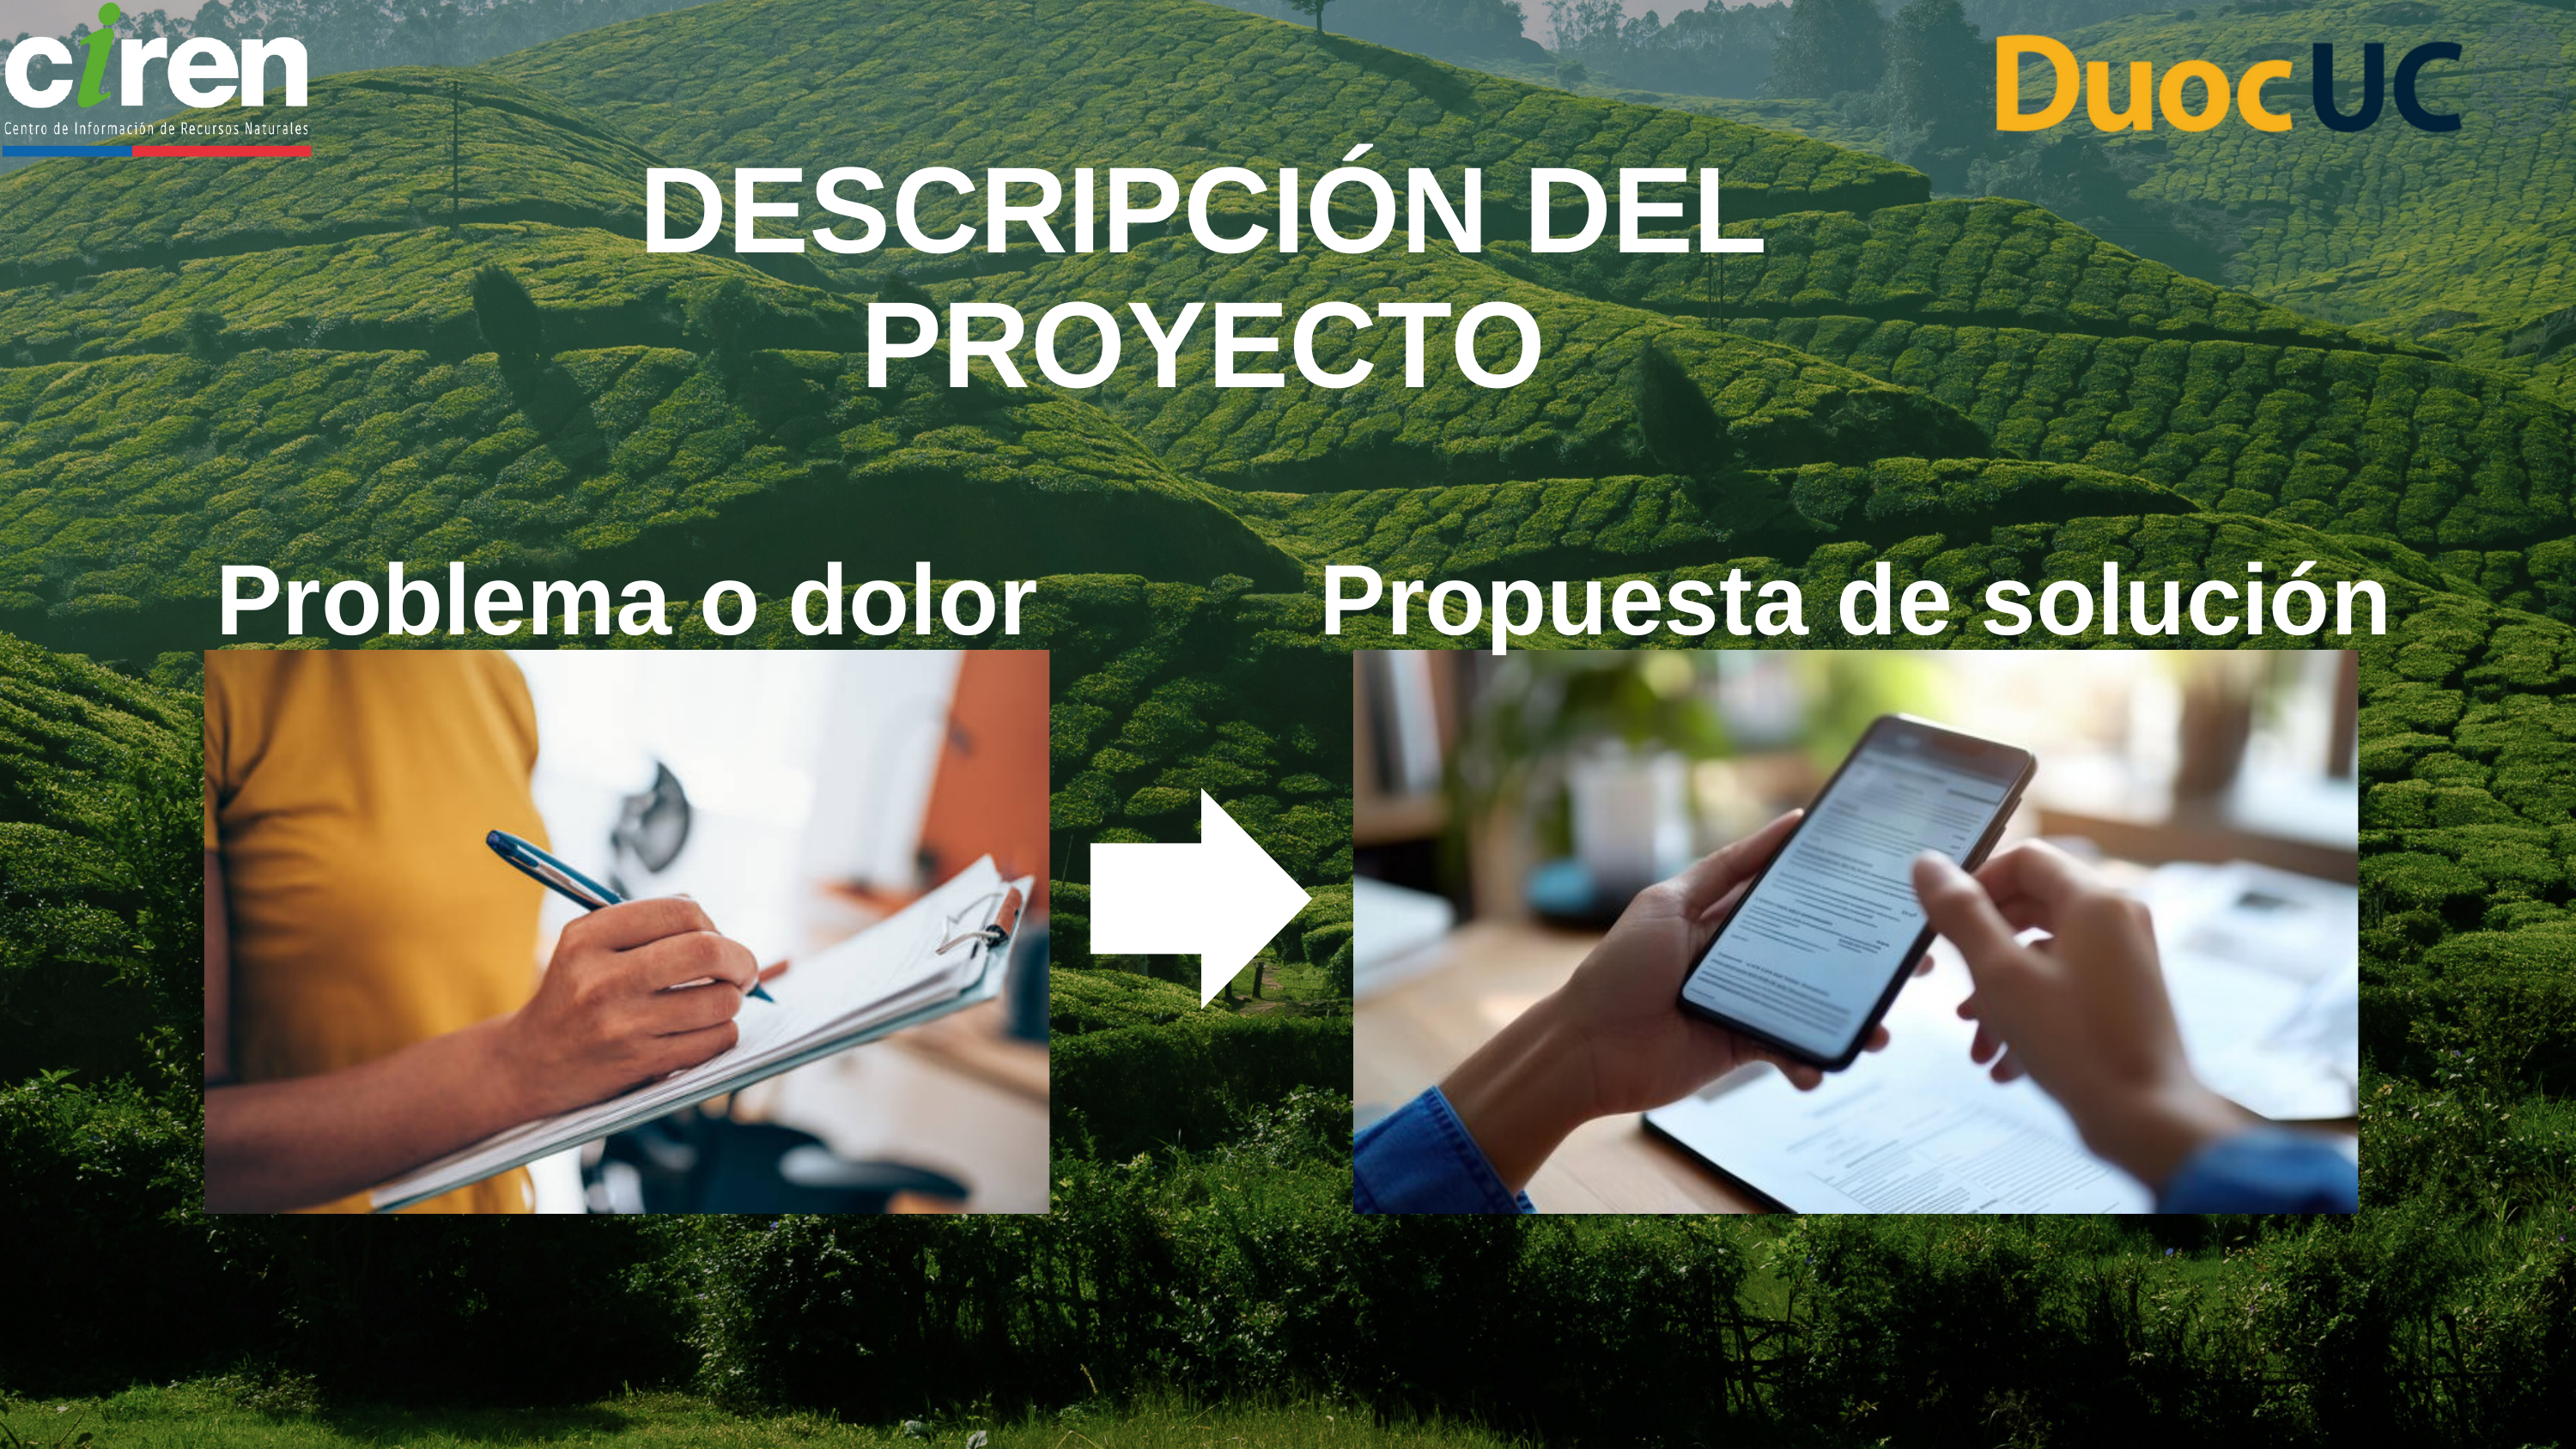

DESCRIPCIÓN DEL PROYECTO
Problema o dolor
Propuesta de solución